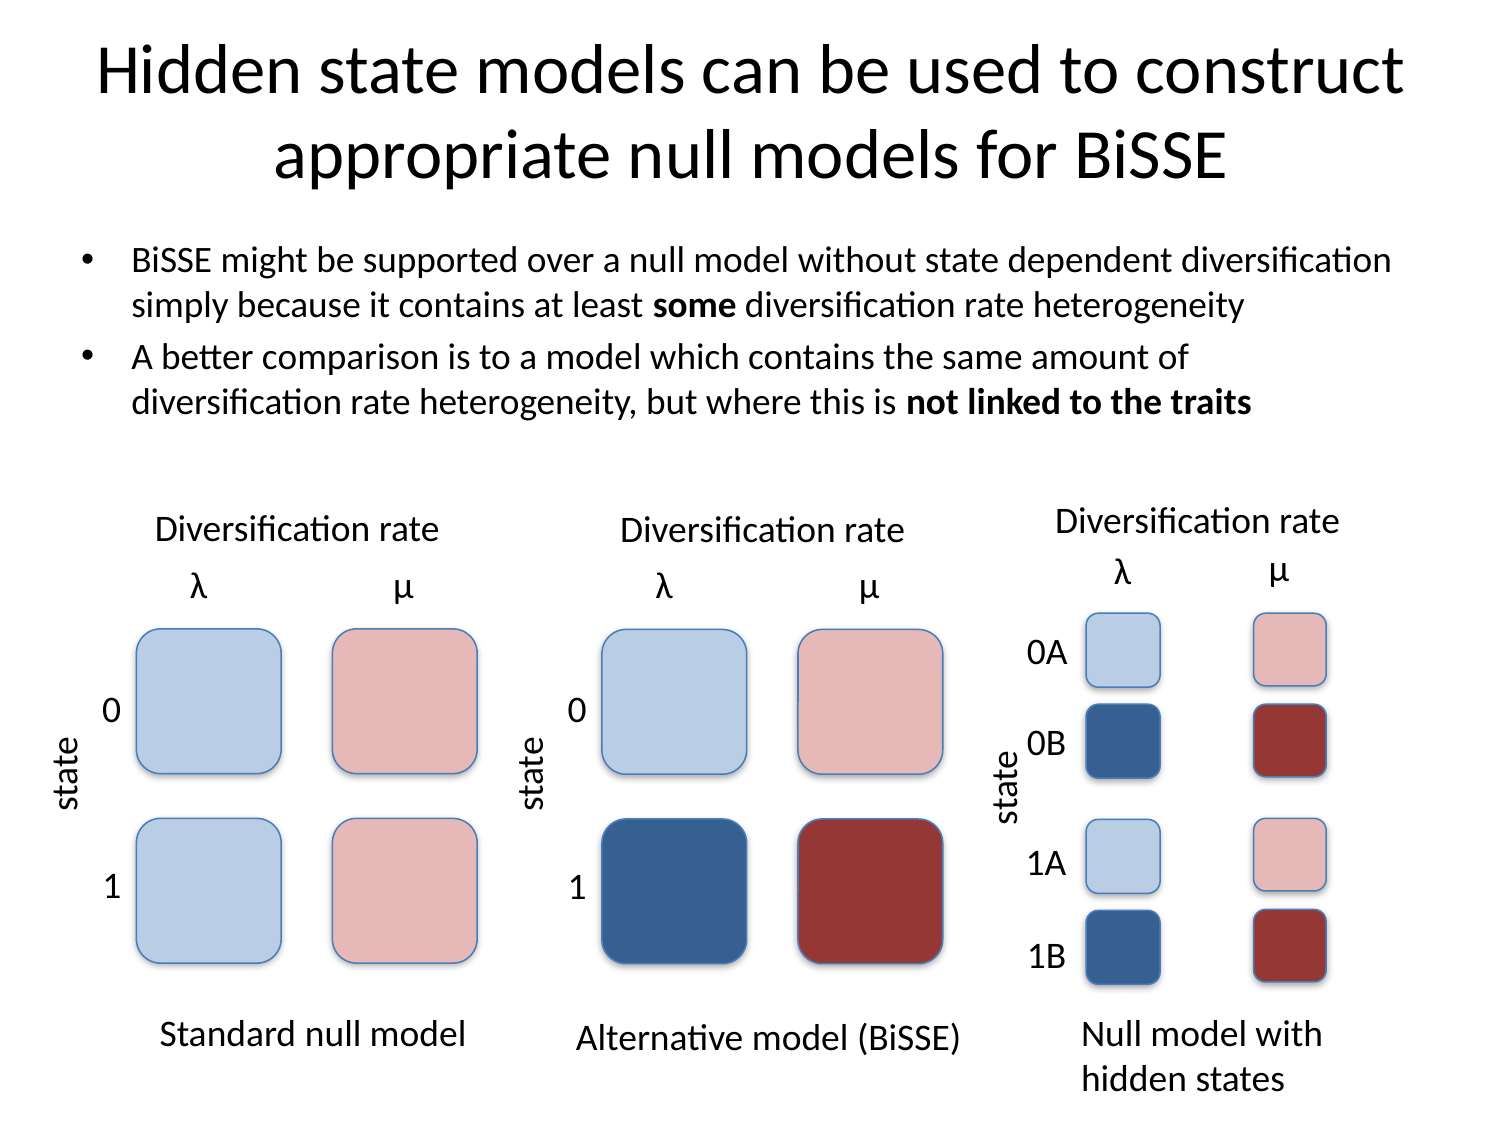

# Hidden state models can be used to construct appropriate null models for BiSSE
BiSSE might be supported over a null model without state dependent diversification simply because it contains at least some diversification rate heterogeneity
A better comparison is to a model which contains the same amount of diversification rate heterogeneity, but where this is not linked to the traits
Diversification rate
Diversification rate
Diversification rate
μ
λ
λ
μ
λ
μ

0A

0
0

0B
state
state
state

1A
1
1

1B
Standard null model
Null model with hidden states
Alternative model (BiSSE)